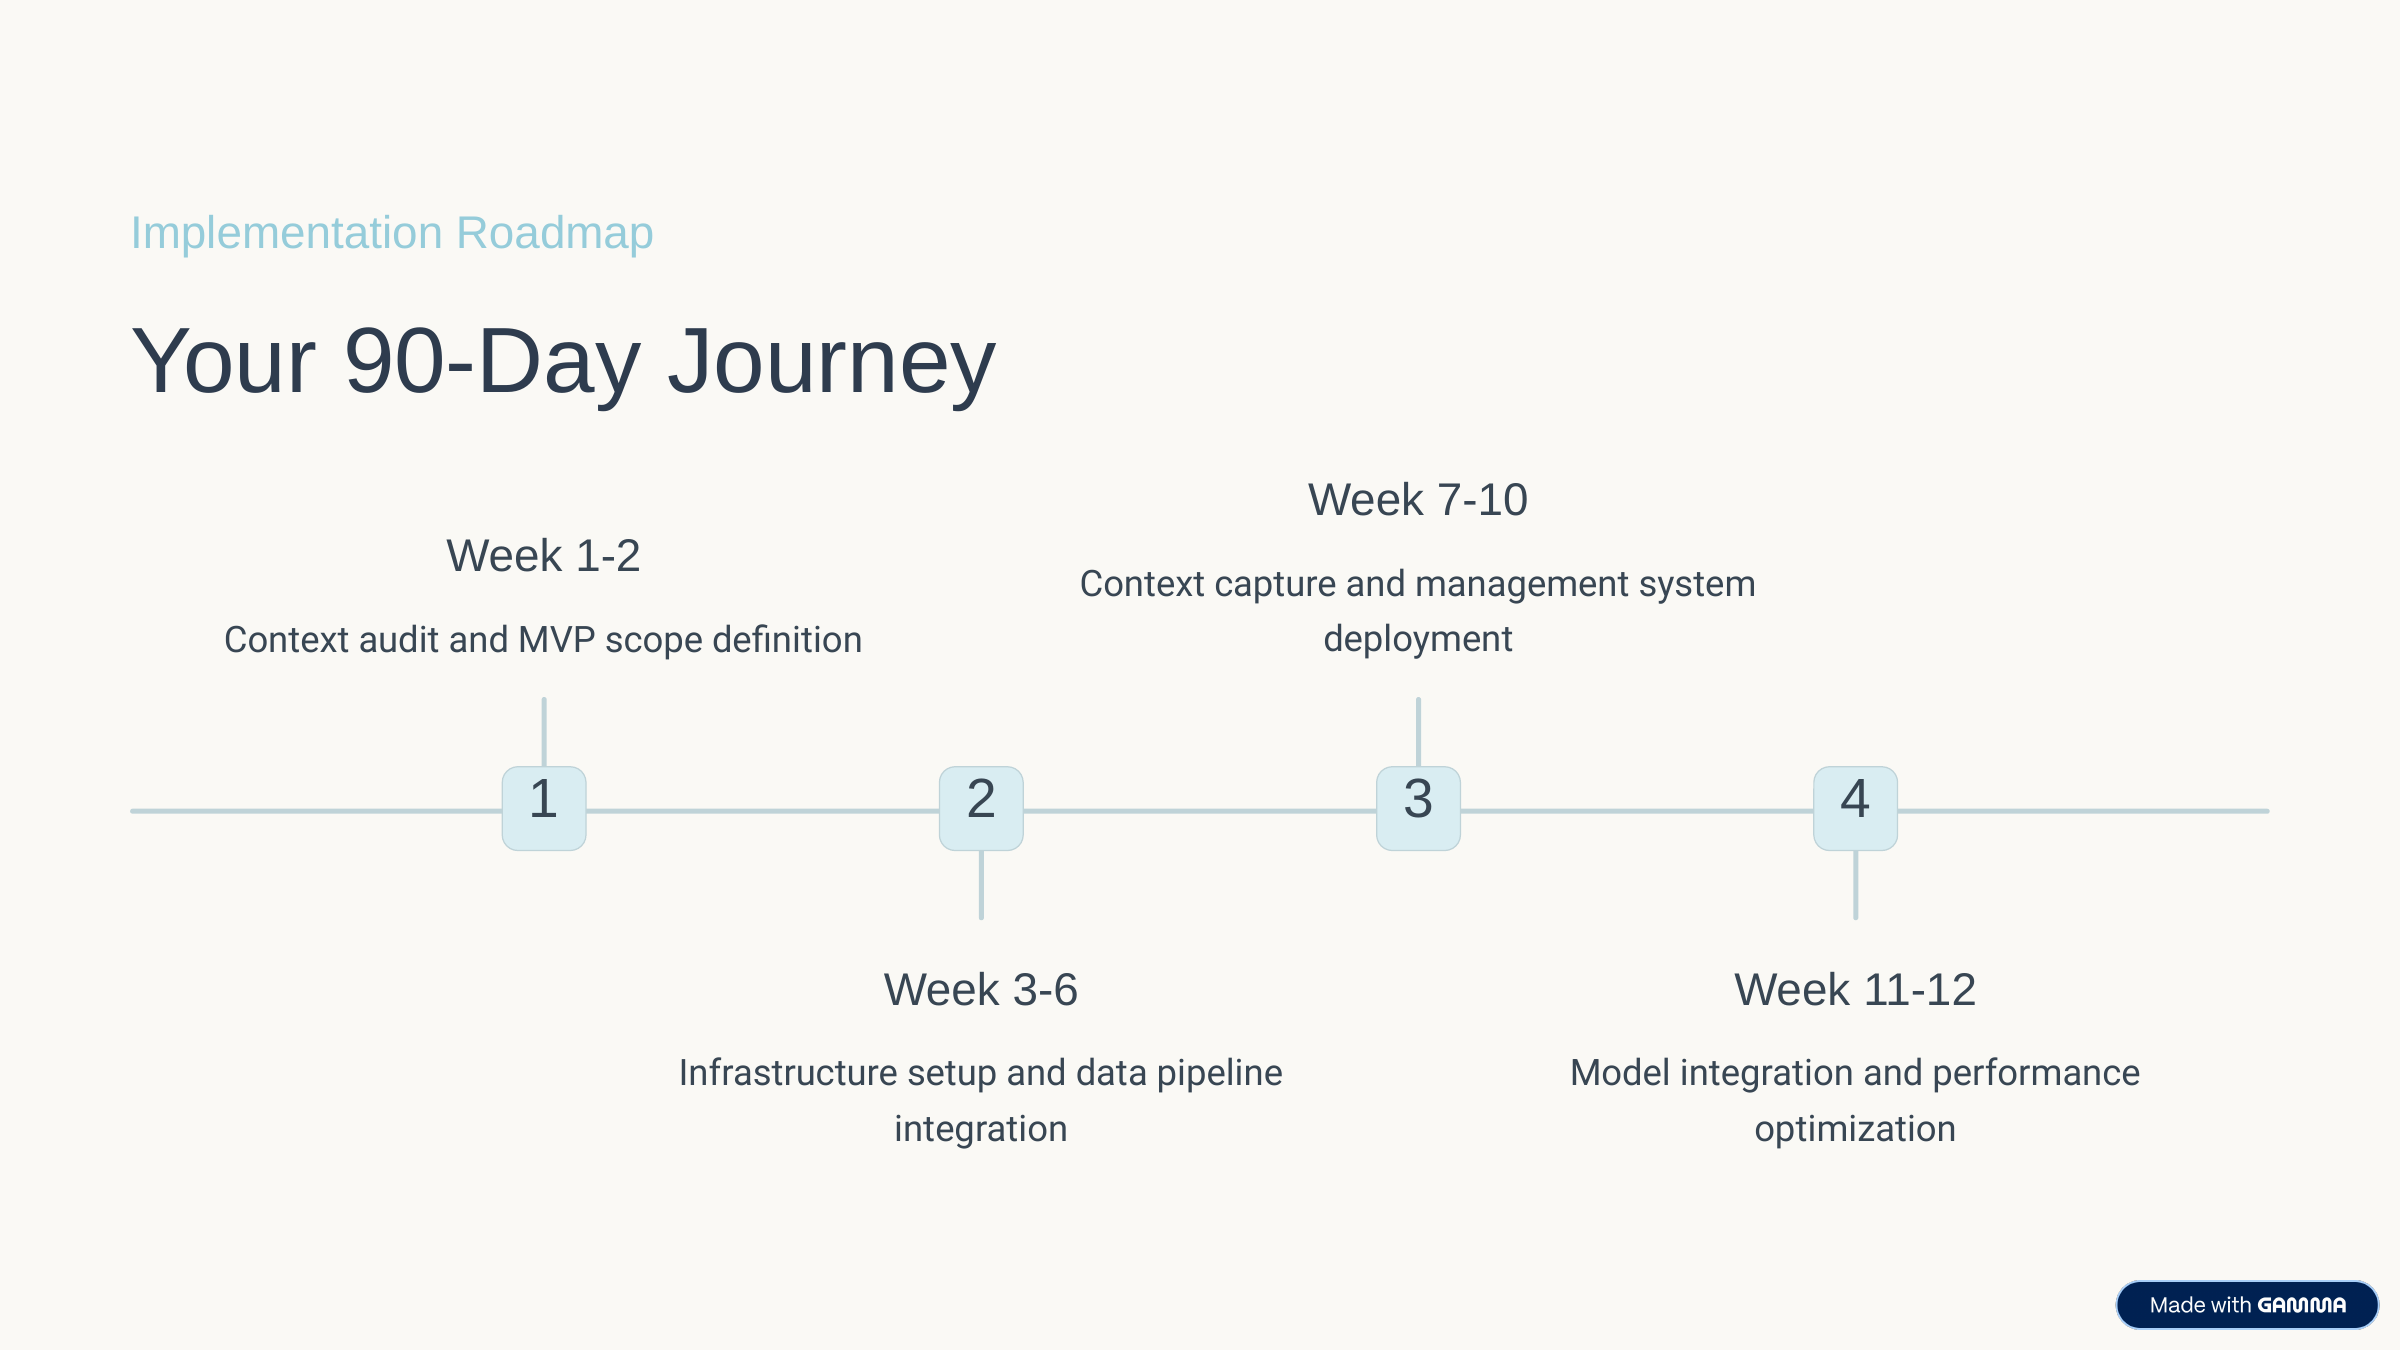

Implementation Roadmap
Your 90-Day Journey
Week 7-10
Week 1-2
Context capture and management system deployment
Context audit and MVP scope definition

1
2
3
4

Week 3-6
Week 11-12
Infrastructure setup and data pipeline integration
Model integration and performance optimization